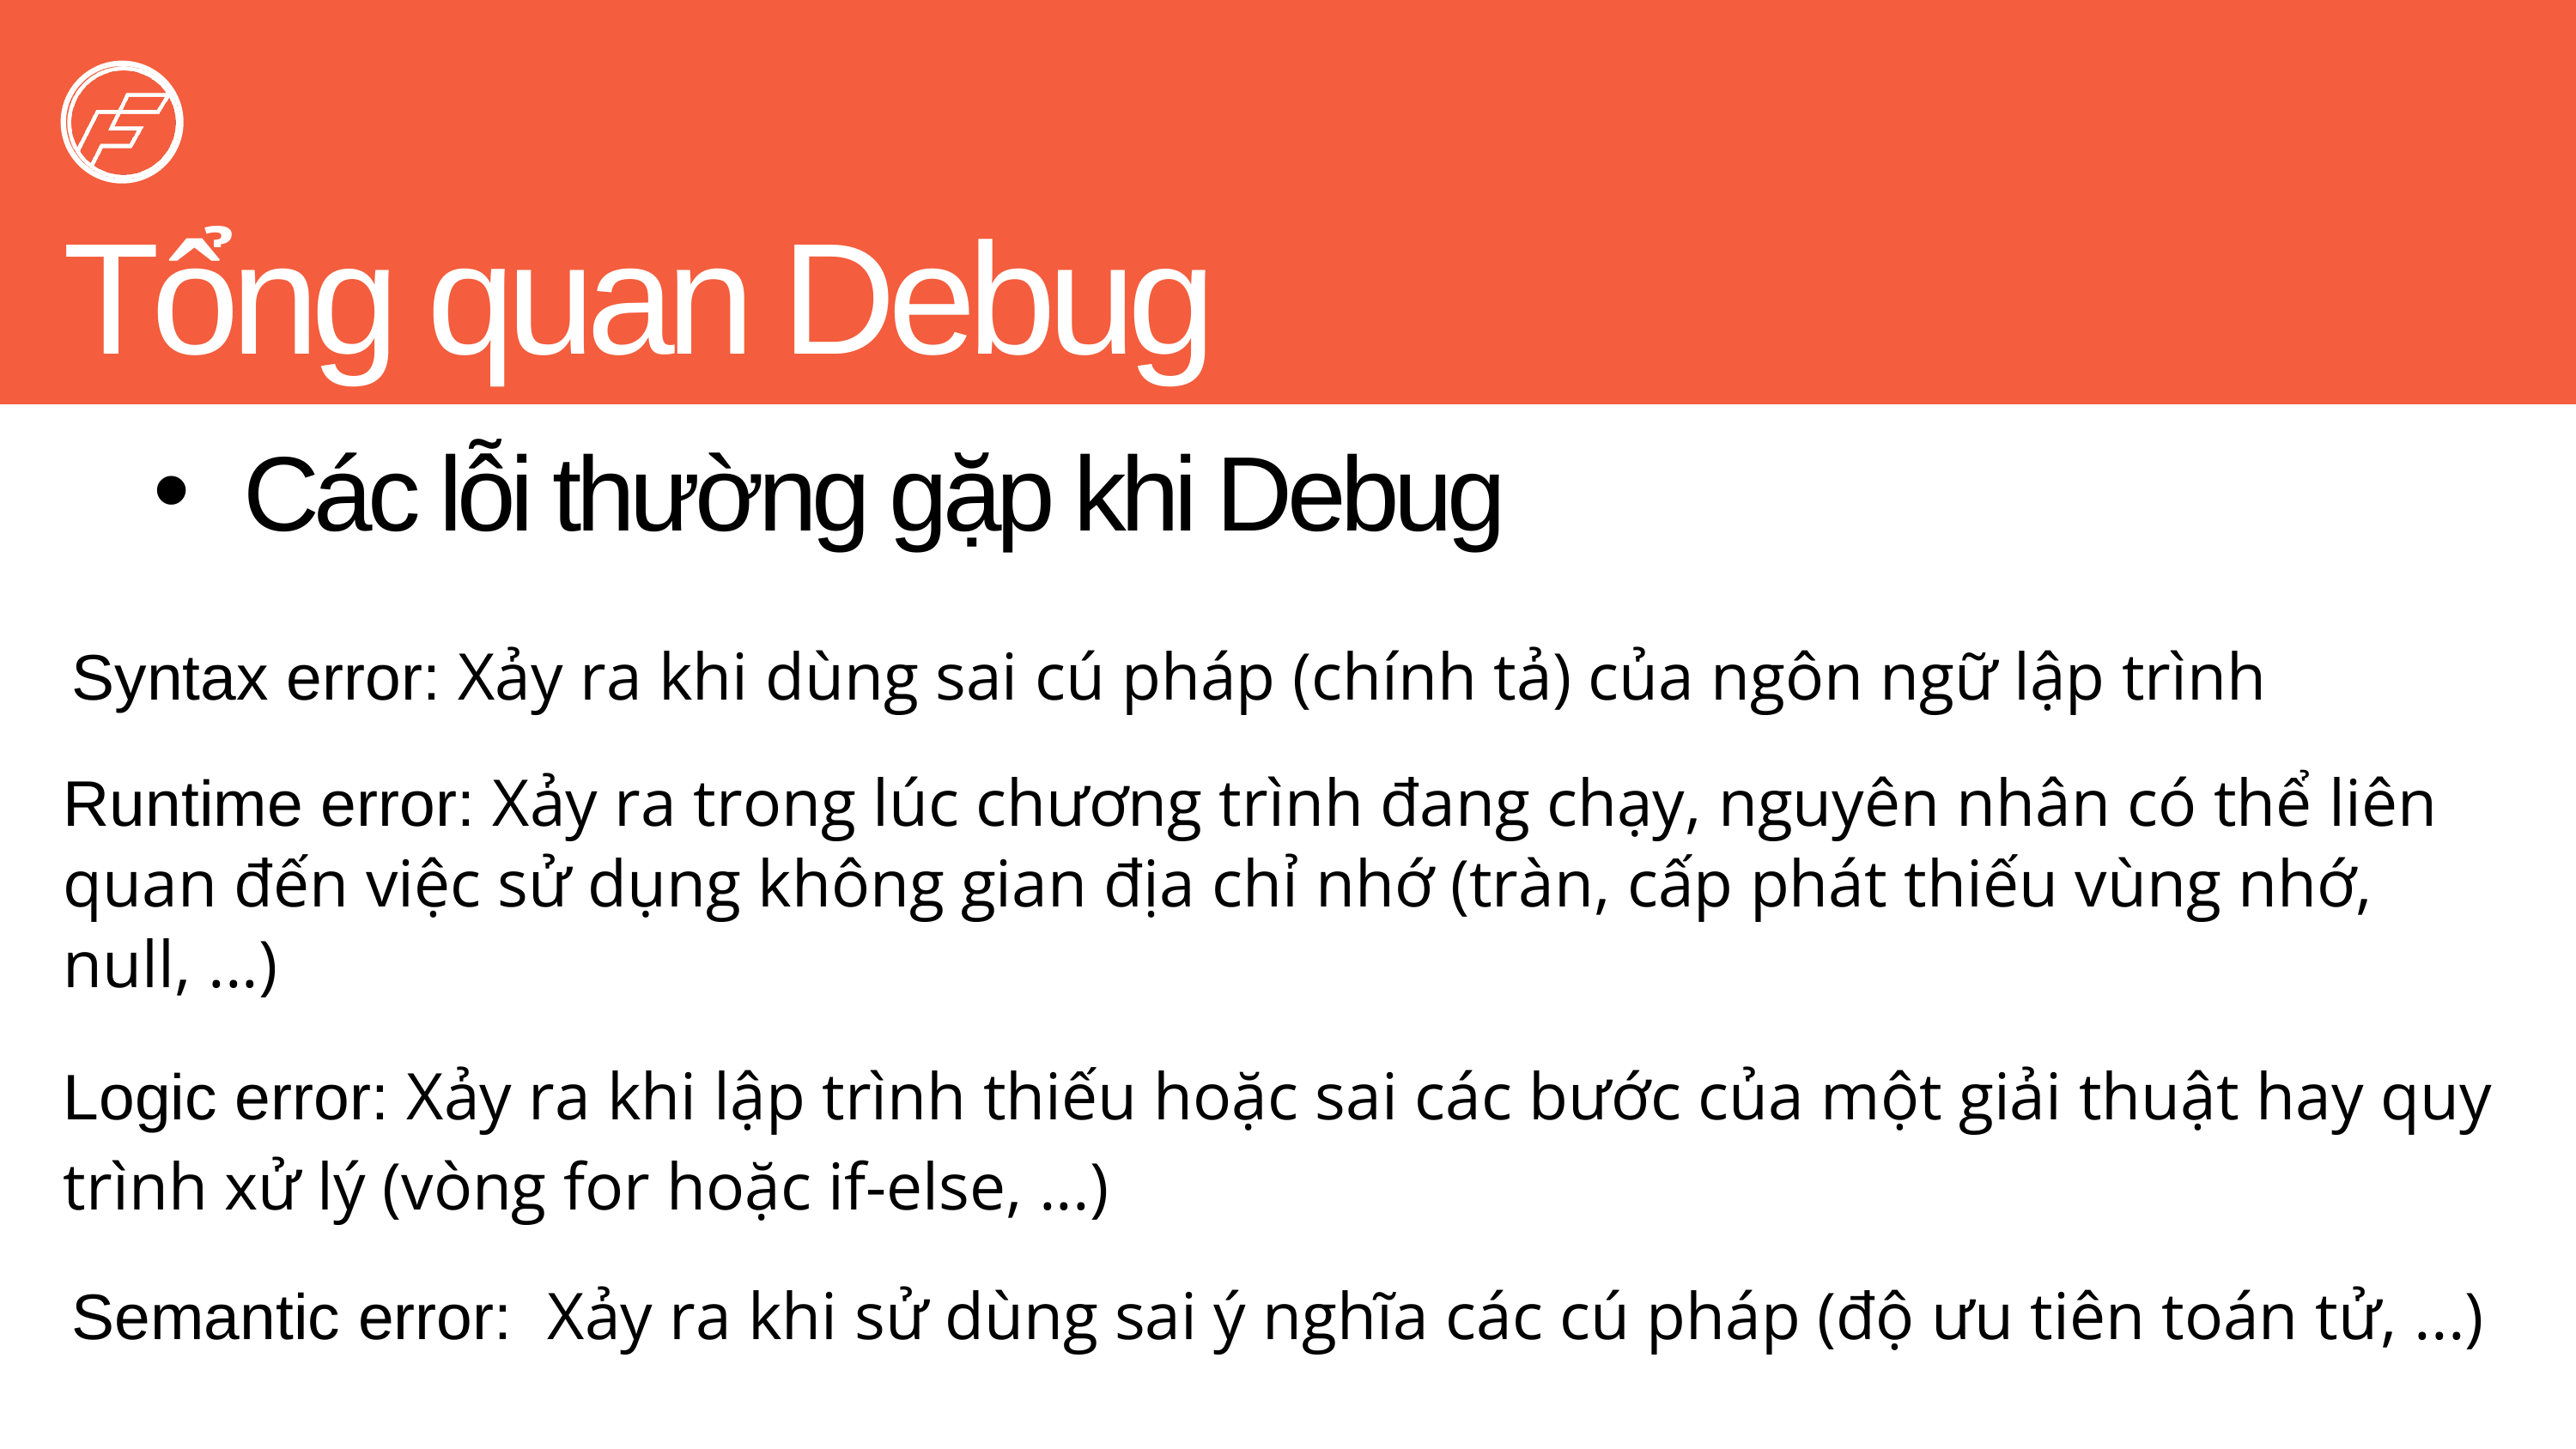

Tổng quan Debug
Các lỗi thường gặp khi Debug
Syntax error: Xảy ra khi dùng sai cú pháp (chính tả) của ngôn ngữ lập trình
Runtime error: Xảy ra trong lúc chương trình đang chạy, nguyên nhân có thể liên quan đến việc sử dụng không gian địa chỉ nhớ (tràn, cấp phát thiếu vùng nhớ, null, ...)
Logic error: Xảy ra khi lập trình thiếu hoặc sai các bước của một giải thuật hay quy trình xử lý (vòng for hoặc if-else, ...)
Semantic error:  Xảy ra khi sử dùng sai ý nghĩa các cú pháp (độ ưu tiên toán tử, ...)